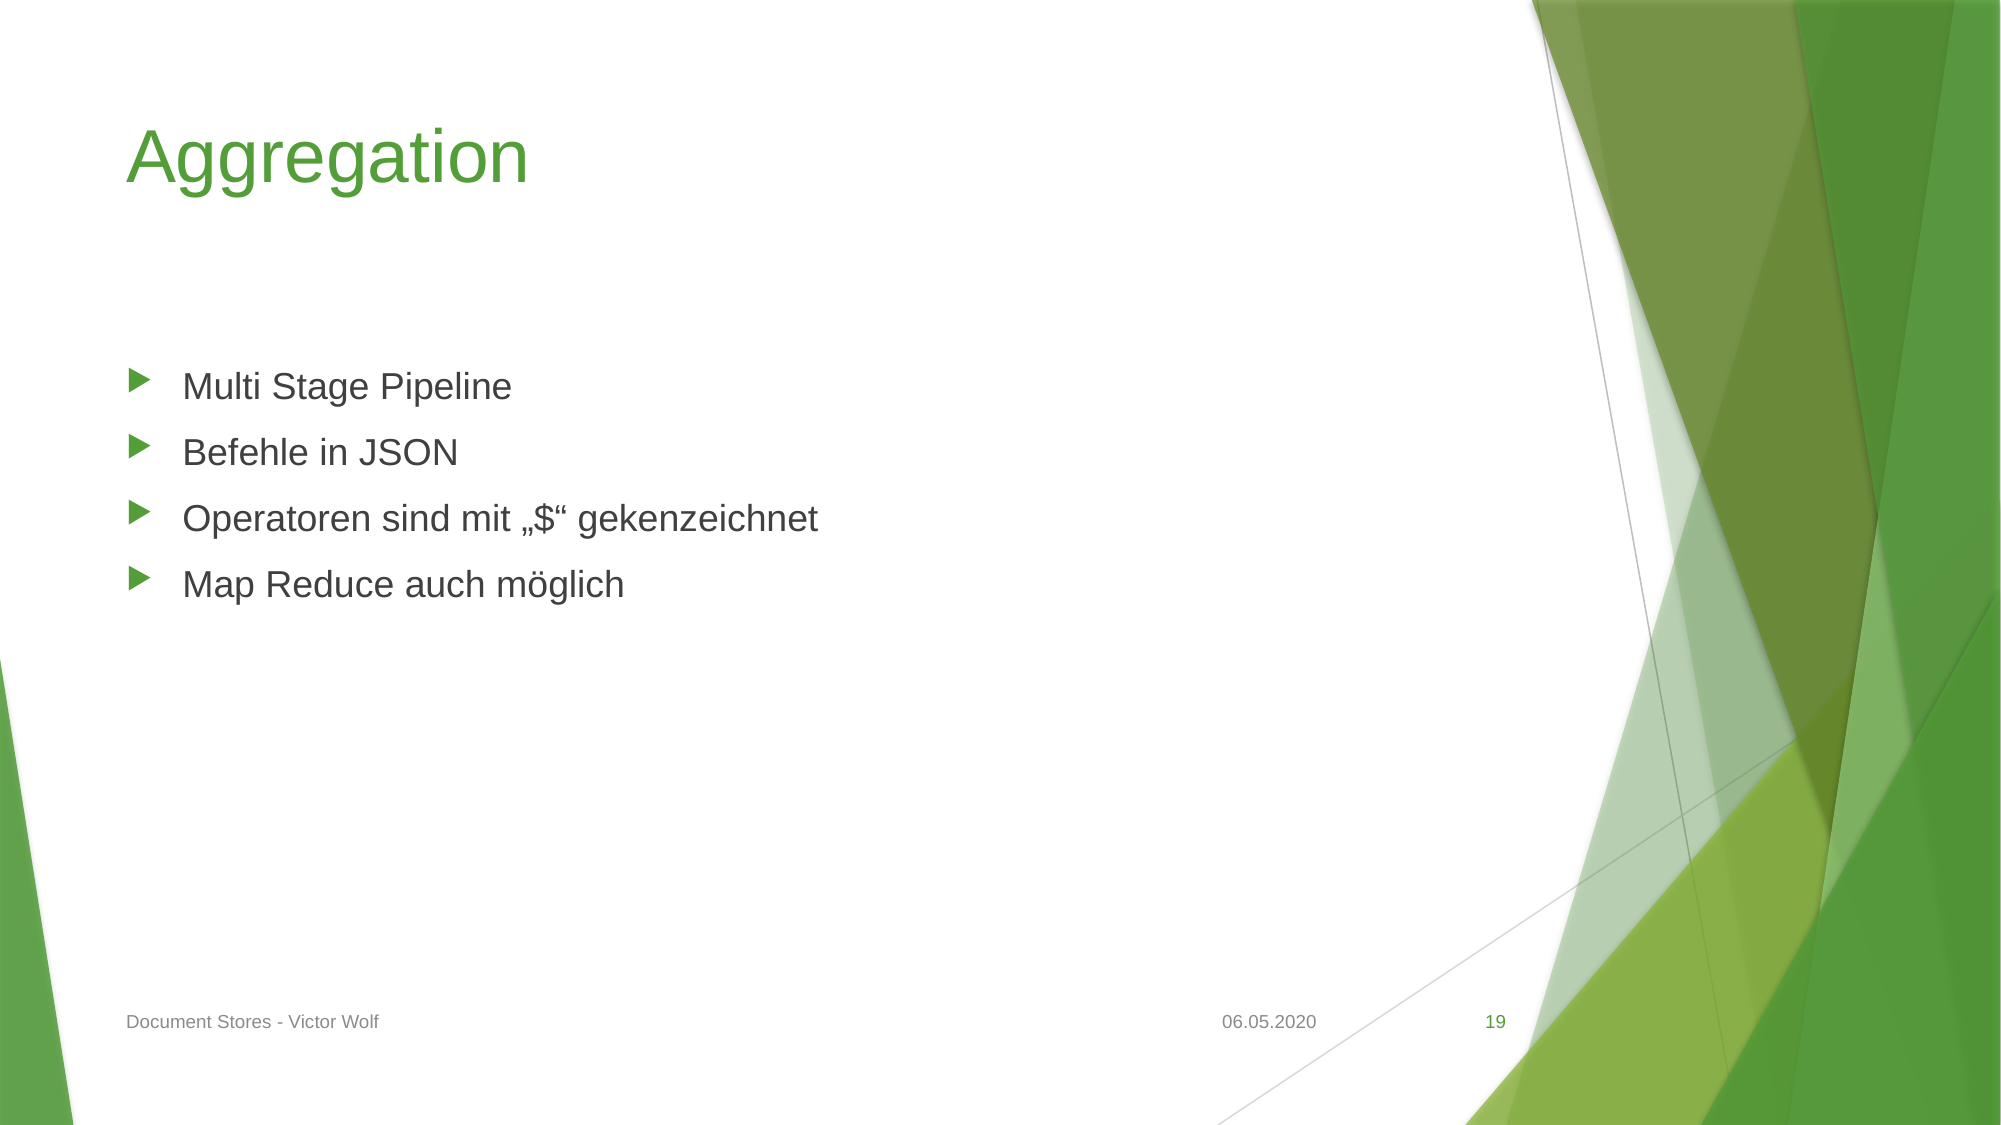

# Aggregation
Multi Stage Pipeline
Befehle in JSON
Operatoren sind mit „$“ gekenzeichnet
Map Reduce auch möglich

Document Stores - Victor Wolf
06.05.2020
19